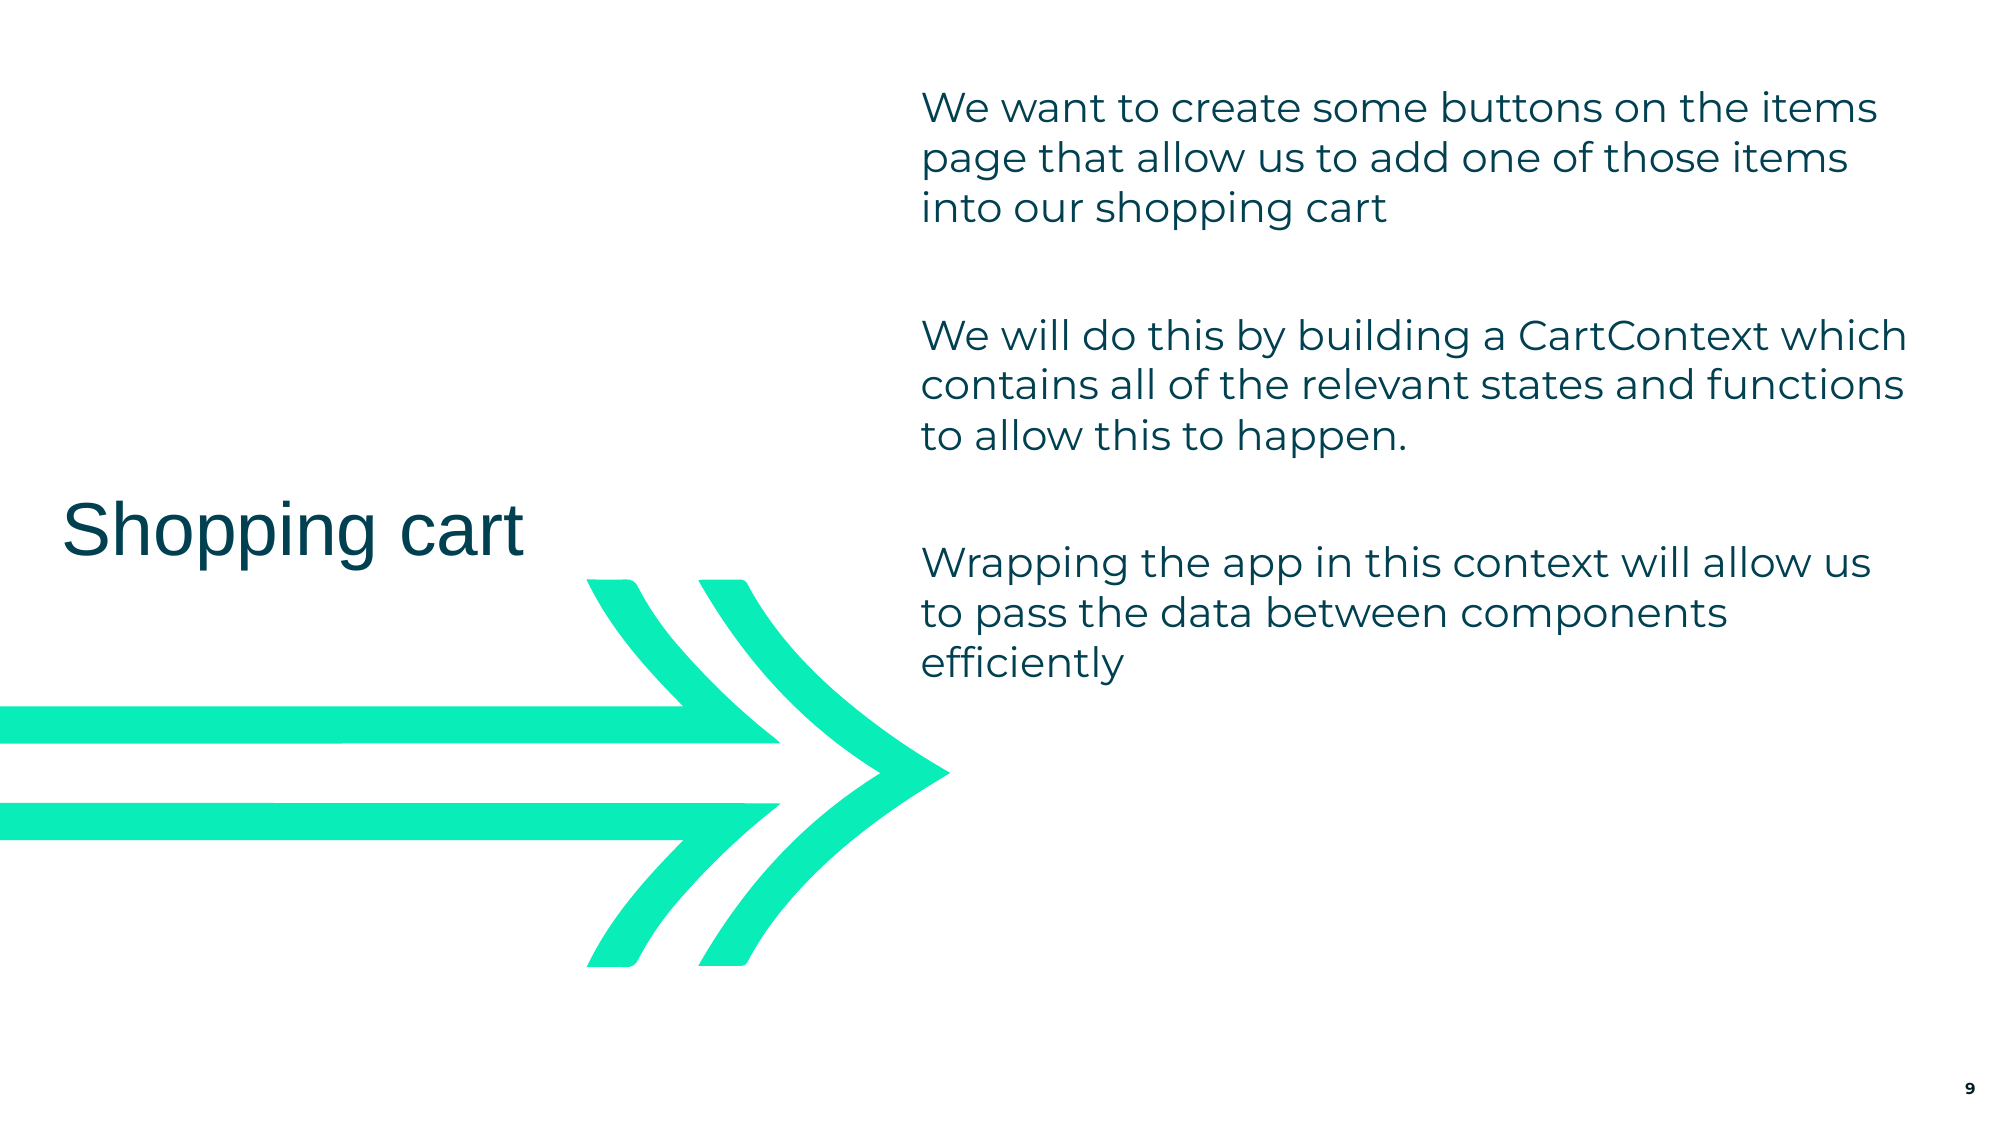

We want to create some buttons on the items page that allow us to add one of those items into our shopping cart

We will do this by building a CartContext which contains all of the relevant states and functions to allow this to happen.

Wrapping the app in this context will allow us to pass the data between components efficiently

Shopping cart
9